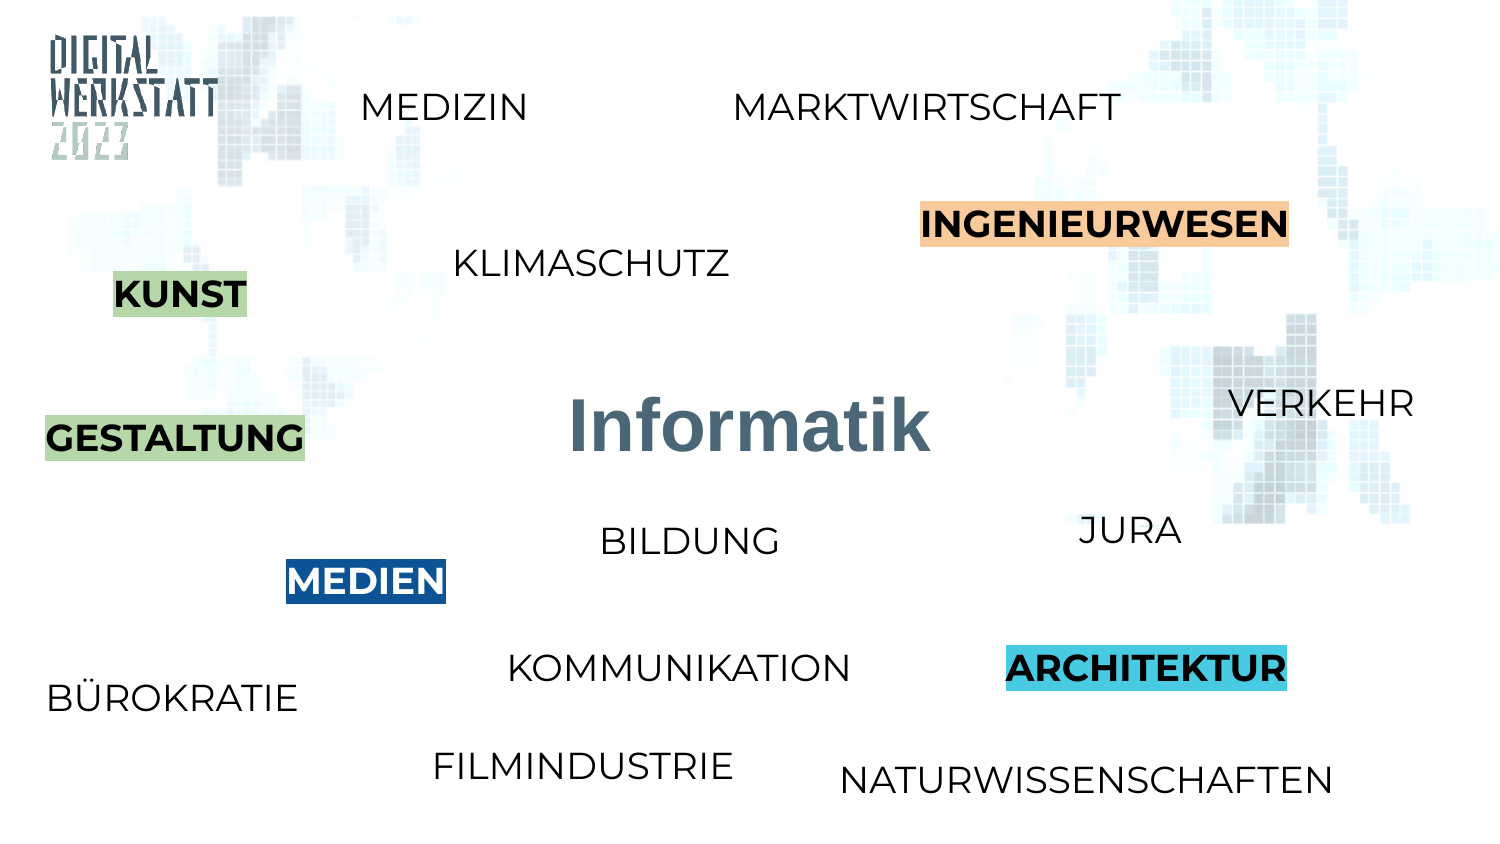

MEDIZIN
MARKTWIRTSCHAFT
INGENIEURWESEN
KLIMASCHUTZ
KUNST
# Informatik
VERKEHR
GESTALTUNG
JURA
BILDUNG
MEDIEN
KOMMUNIKATION
ARCHITEKTUR
BÜROKRATIE
FILMINDUSTRIE
NATURWISSENSCHAFTEN